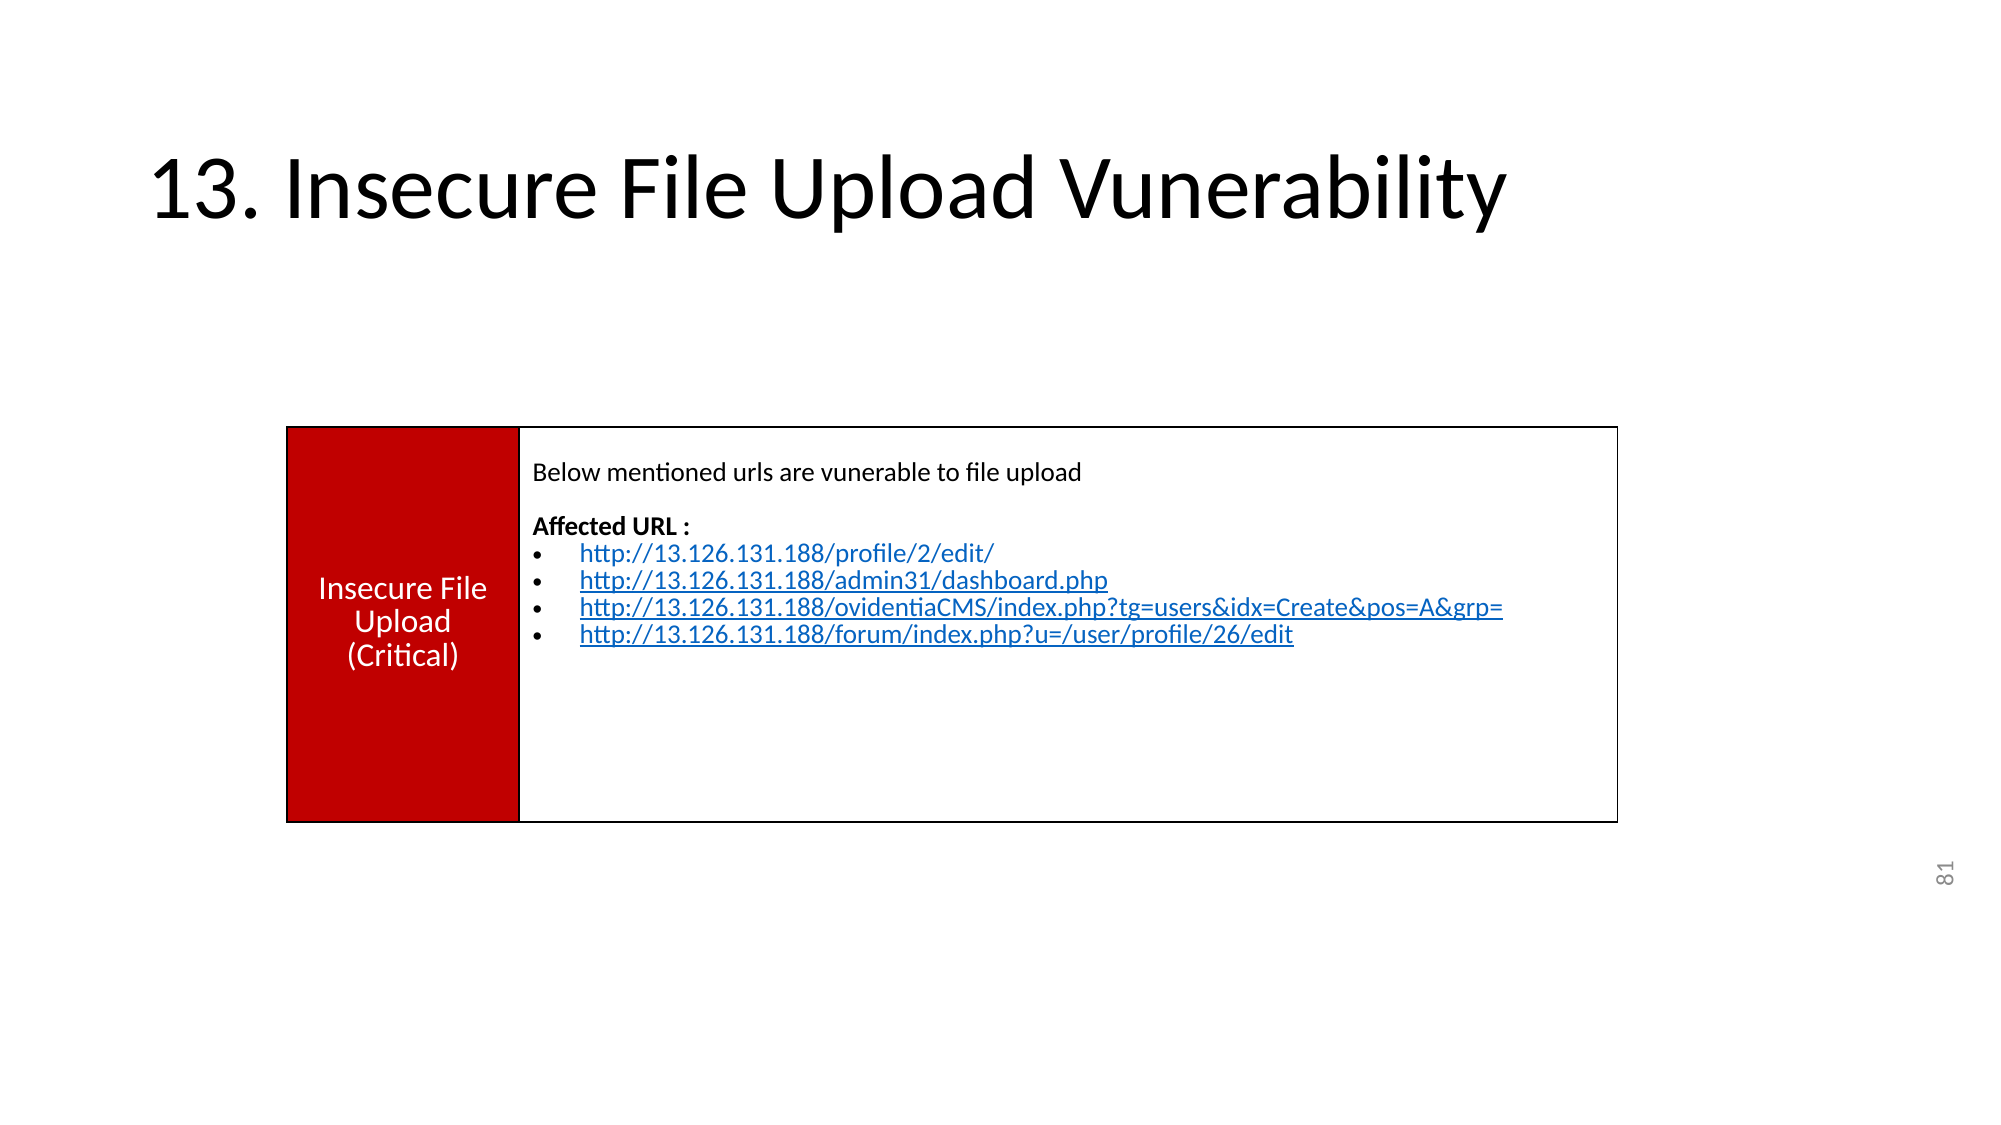

# 13. Insecure File Upload Vunerability
|  |  |
| --- | --- |
| Insecure File Upload (Critical) | Below mentioned urls are vunerable to file upload Affected URL : http://13.126.131.188/profile/2/edit/ http://13.126.131.188/admin31/dashboard.php http://13.126.131.188/ovidentiaCMS/index.php?tg=users&idx=Create&pos=A&grp= http://13.126.131.188/forum/index.php?u=/user/profile/26/edit |
81